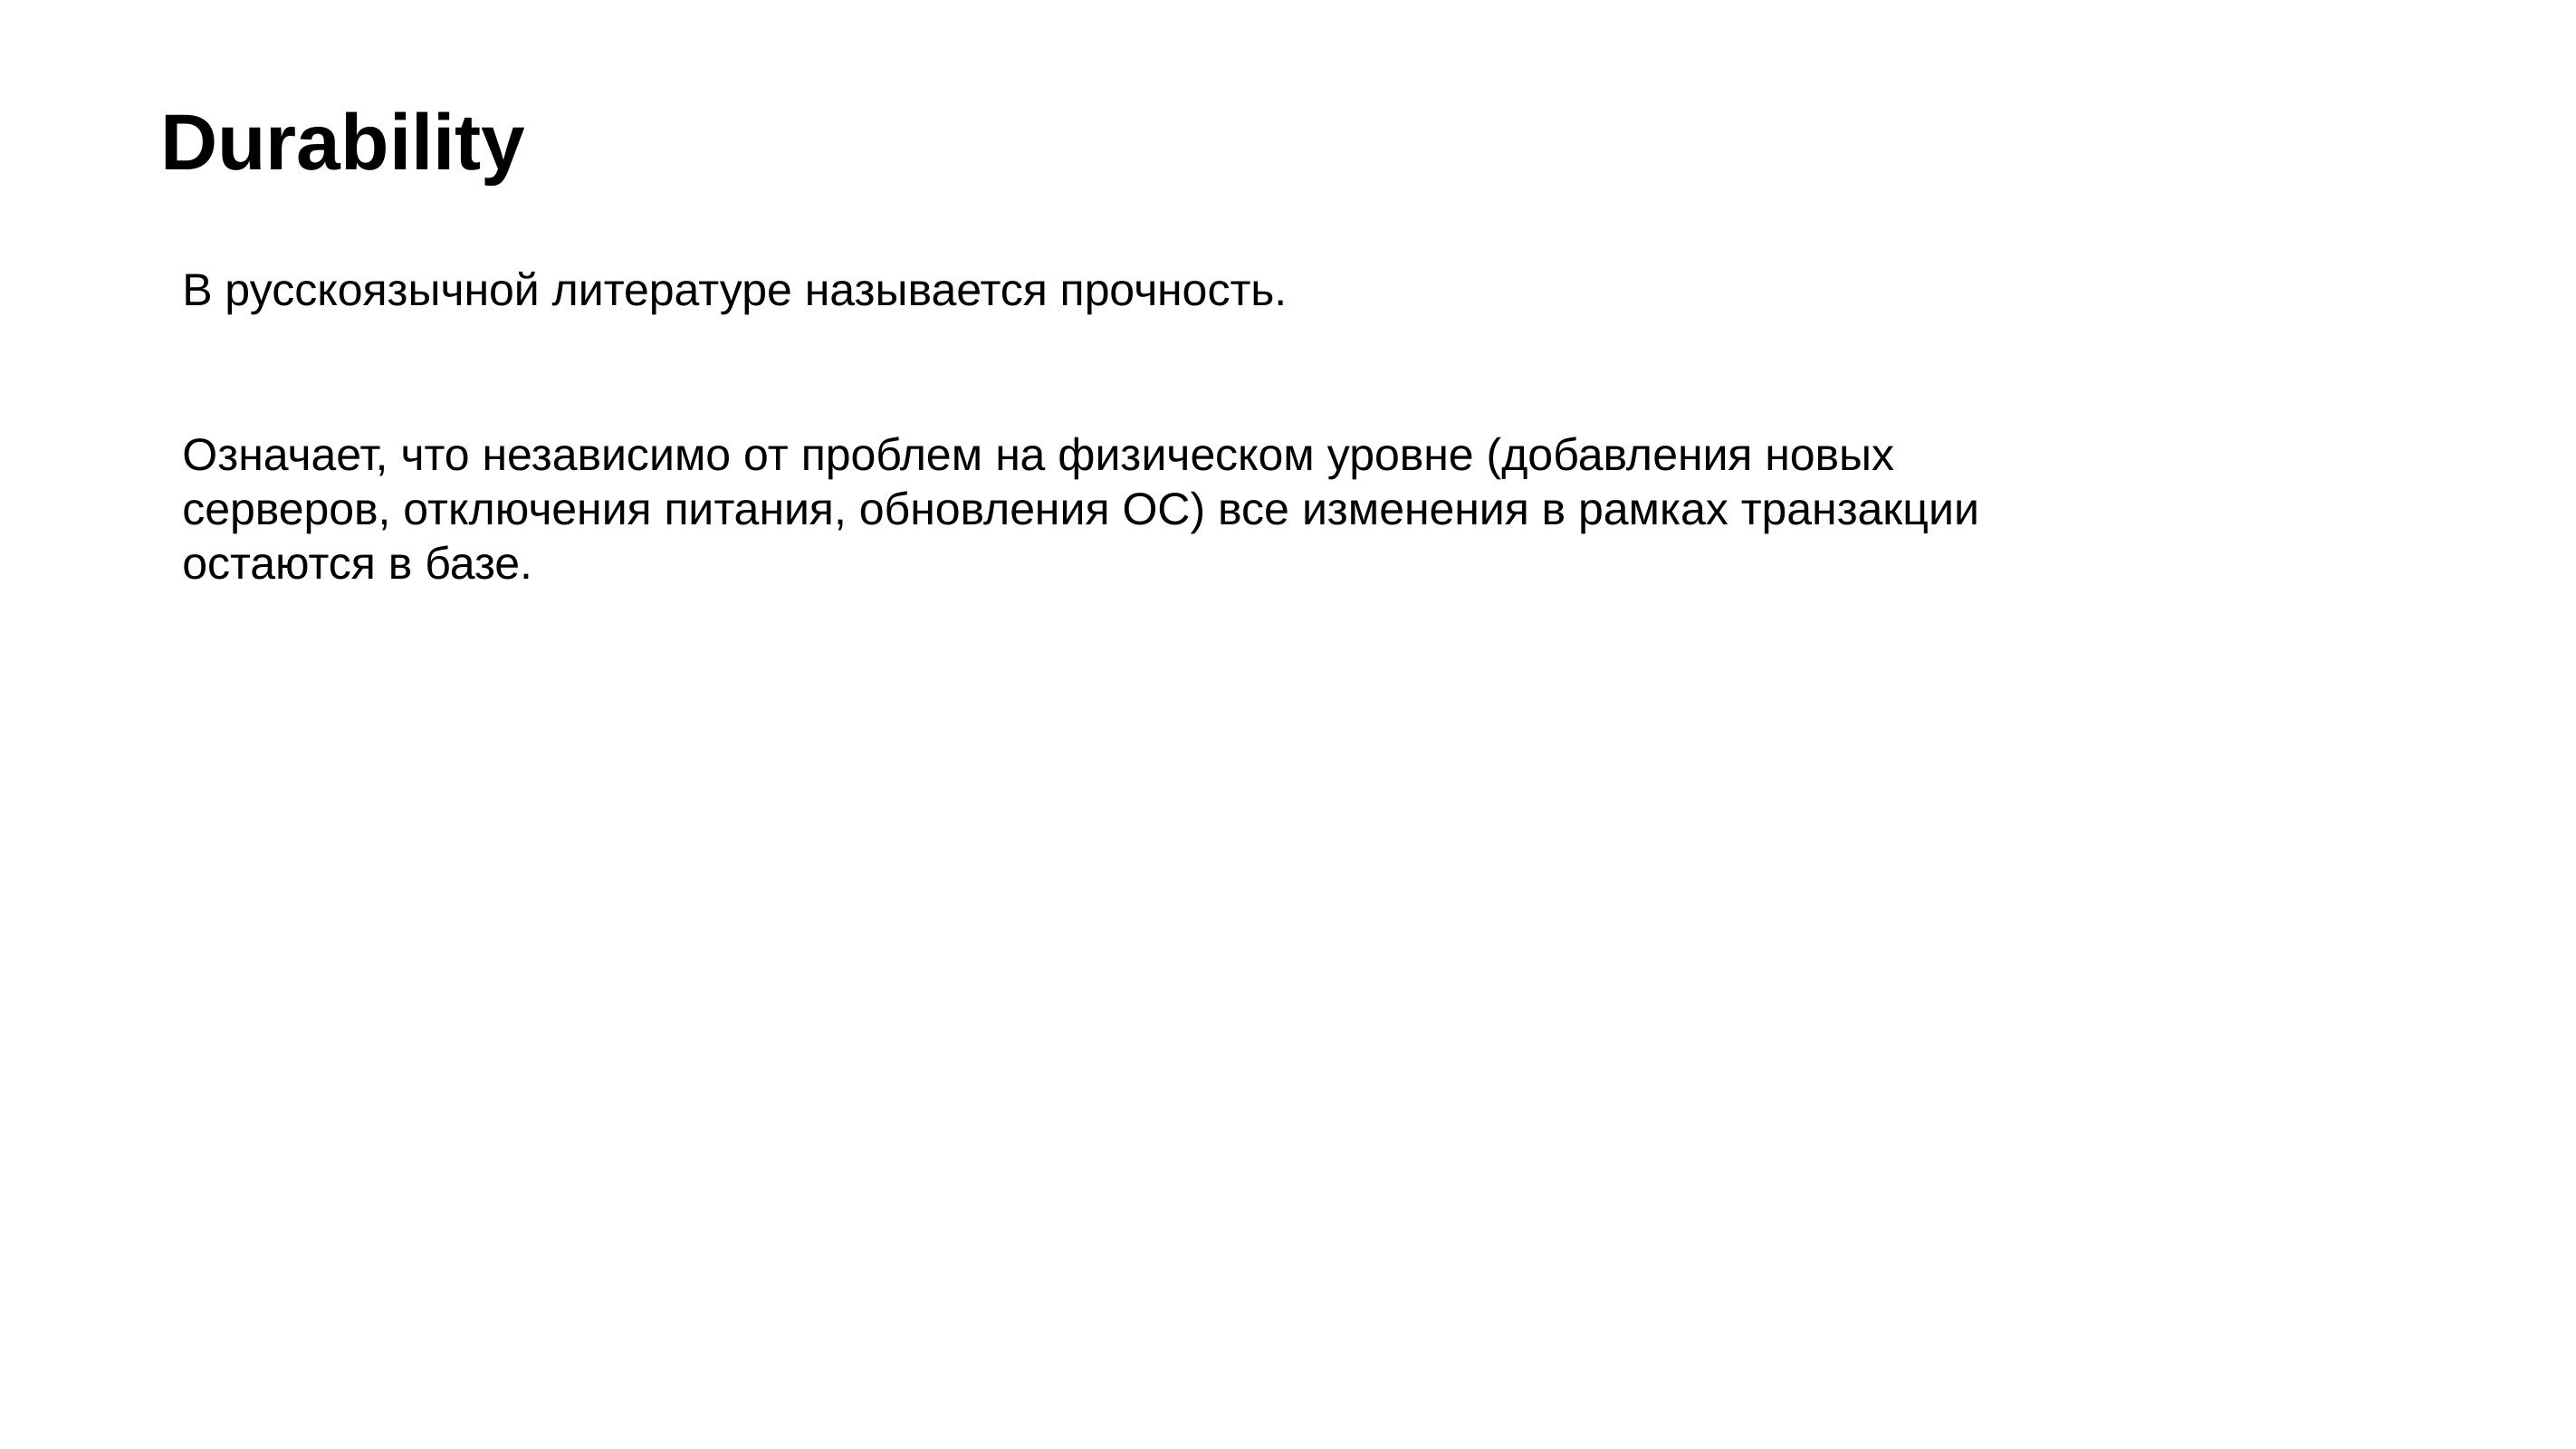

# Durability

В русскоязычной литературе называется прочность.

Означает, что независимо от проблем на физическом уровне (добавления новых серверов, отключения питания, обновления ОС) все изменения в рамках транзакции остаются в базе.
97